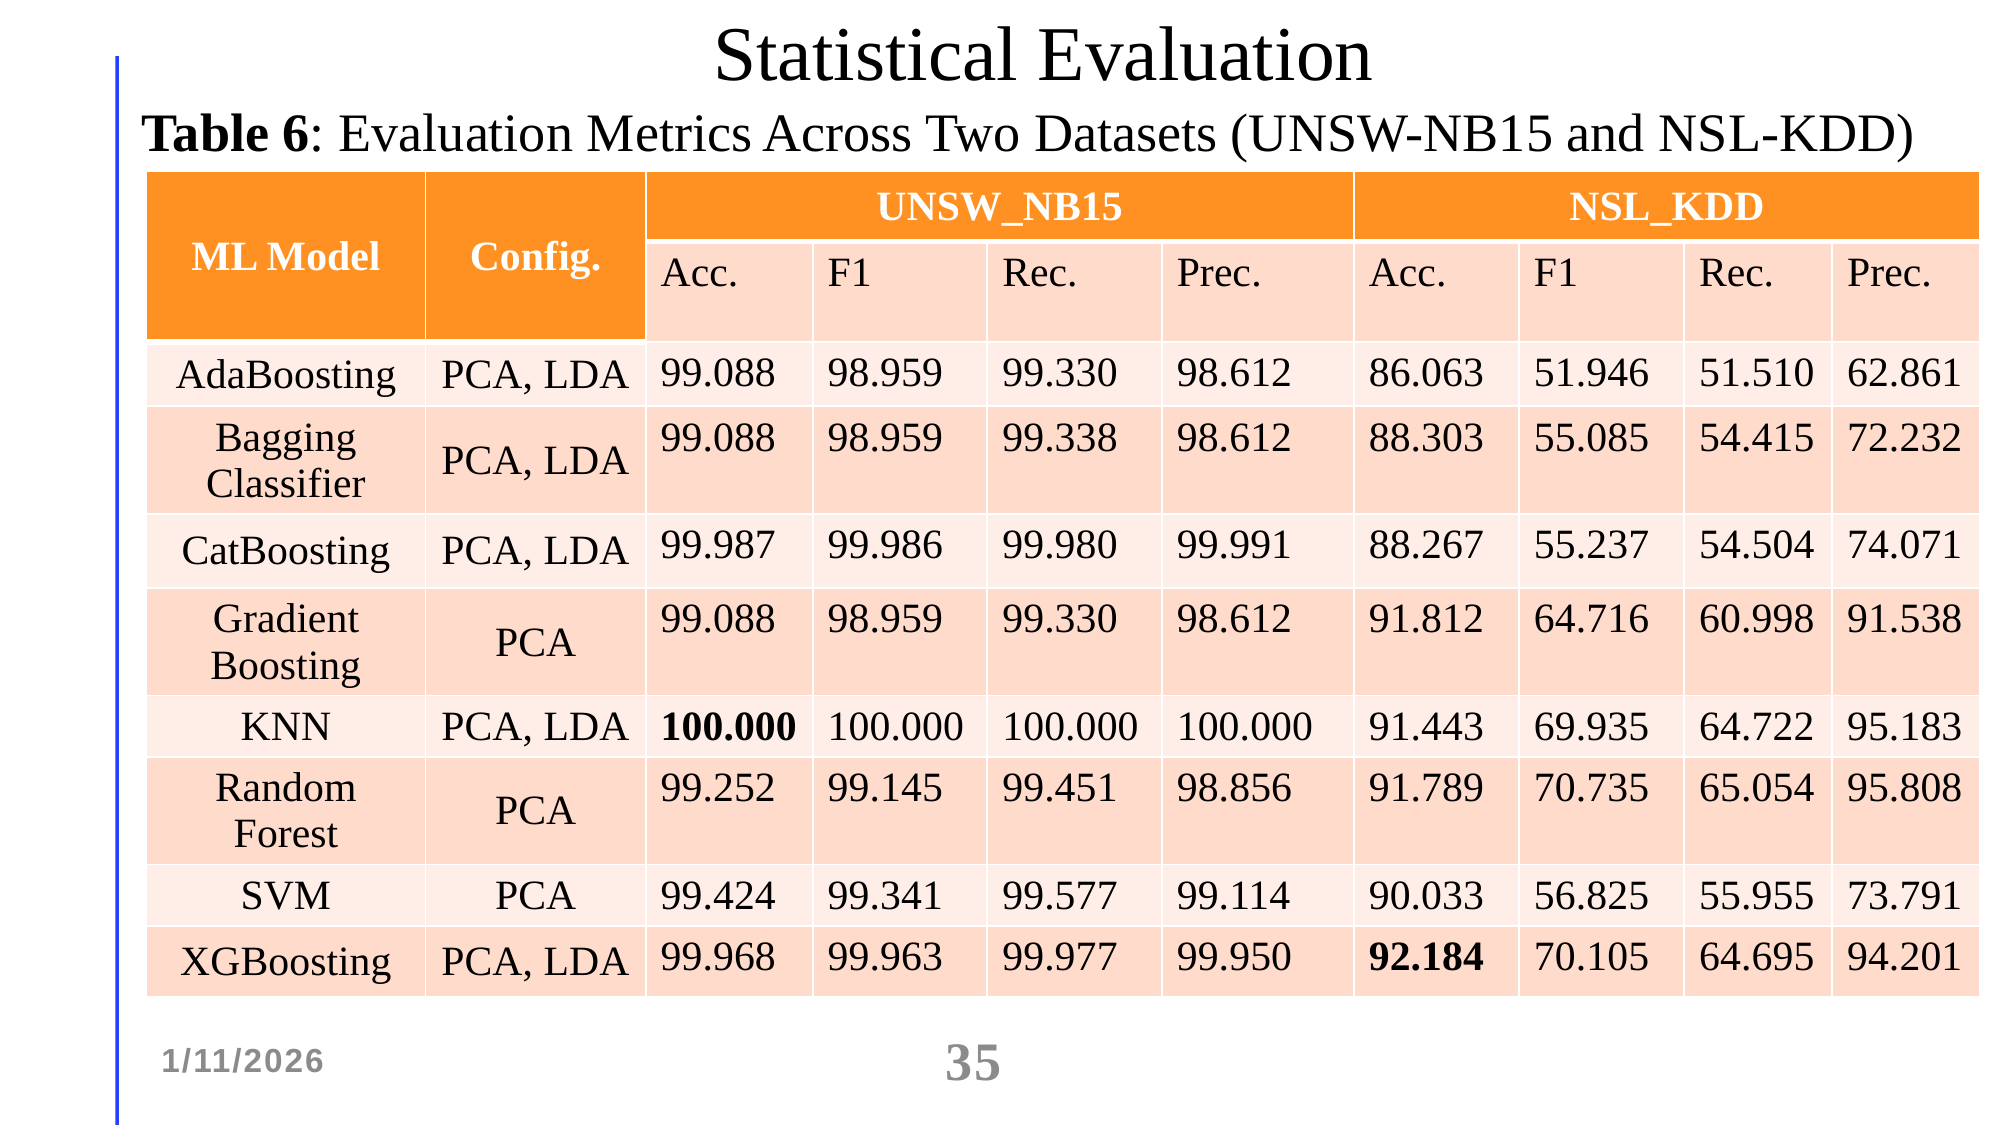

# Statistical Evaluation
Table 6: Evaluation Metrics Across Two Datasets (UNSW-NB15 and NSL-KDD)
| ML Model | Config. | UNSW\_NB15 |  |  |  | NSL\_KDD |  |  |  |
| --- | --- | --- | --- | --- | --- | --- | --- | --- | --- |
|  |  | Acc. | F1 | Rec. | Prec. | Acc. | F1 | Rec. | Prec. |
| AdaBoosting | PCA, LDA | 99.088 | 98.959 | 99.330 | 98.612 | 86.063 | 51.946 | 51.510 | 62.861 |
| Bagging Classifier | PCA, LDA | 99.088 | 98.959 | 99.338 | 98.612 | 88.303 | 55.085 | 54.415 | 72.232 |
| CatBoosting | PCA, LDA | 99.987 | 99.986 | 99.980 | 99.991 | 88.267 | 55.237 | 54.504 | 74.071 |
| Gradient Boosting | PCA | 99.088 | 98.959 | 99.330 | 98.612 | 91.812 | 64.716 | 60.998 | 91.538 |
| KNN | PCA, LDA | 100.000 | 100.000 | 100.000 | 100.000 | 91.443 | 69.935 | 64.722 | 95.183 |
| Random Forest | PCA | 99.252 | 99.145 | 99.451 | 98.856 | 91.789 | 70.735 | 65.054 | 95.808 |
| SVM | PCA | 99.424 | 99.341 | 99.577 | 99.114 | 90.033 | 56.825 | 55.955 | 73.791 |
| XGBoosting | PCA, LDA | 99.968 | 99.963 | 99.977 | 99.950 | 92.184 | 70.105 | 64.695 | 94.201 |
1/11/2026
35